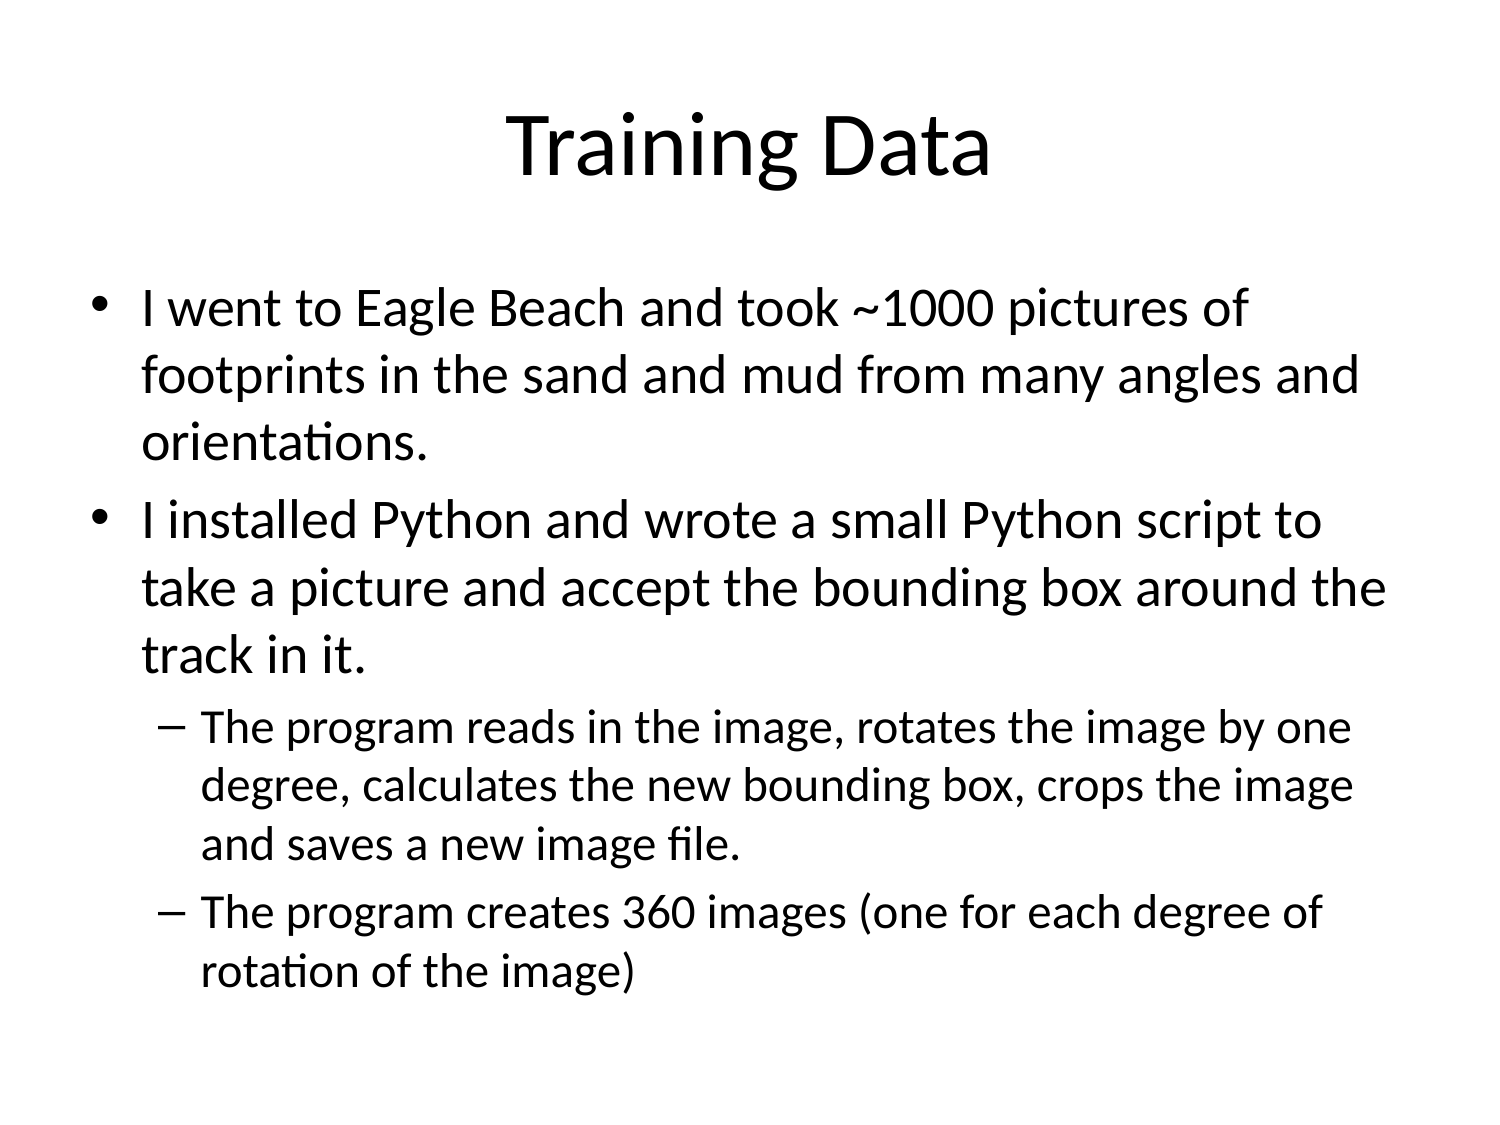

# Training Data
I went to Eagle Beach and took ~1000 pictures of footprints in the sand and mud from many angles and orientations.
I installed Python and wrote a small Python script to take a picture and accept the bounding box around the track in it.
The program reads in the image, rotates the image by one degree, calculates the new bounding box, crops the image and saves a new image file.
The program creates 360 images (one for each degree of rotation of the image)